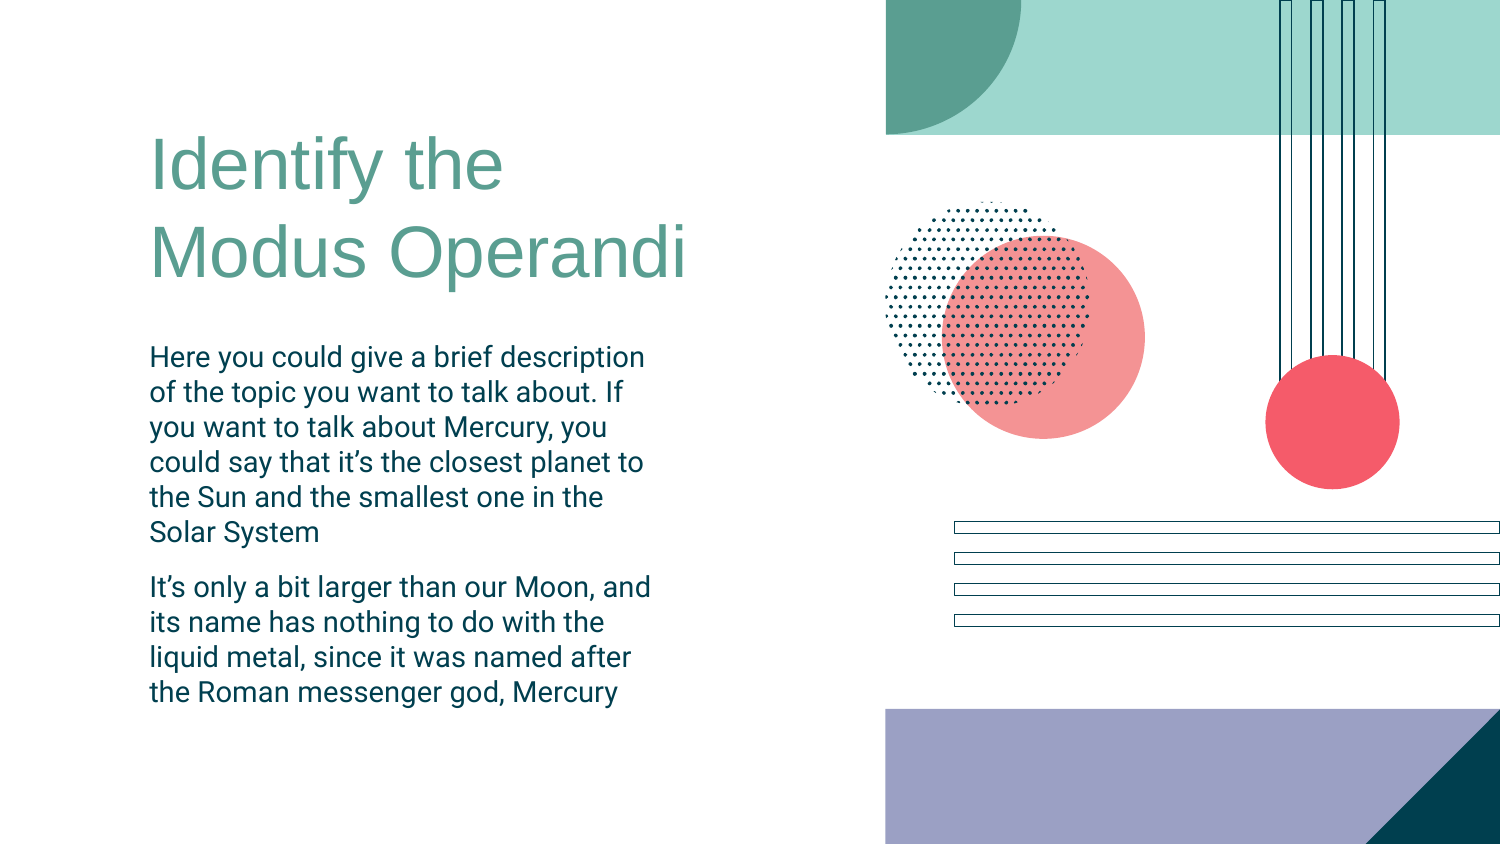

# Identify the Modus Operandi
Here you could give a brief description of the topic you want to talk about. If you want to talk about Mercury, you could say that it’s the closest planet to the Sun and the smallest one in the Solar System
It’s only a bit larger than our Moon, and its name has nothing to do with the liquid metal, since it was named after the Roman messenger god, Mercury